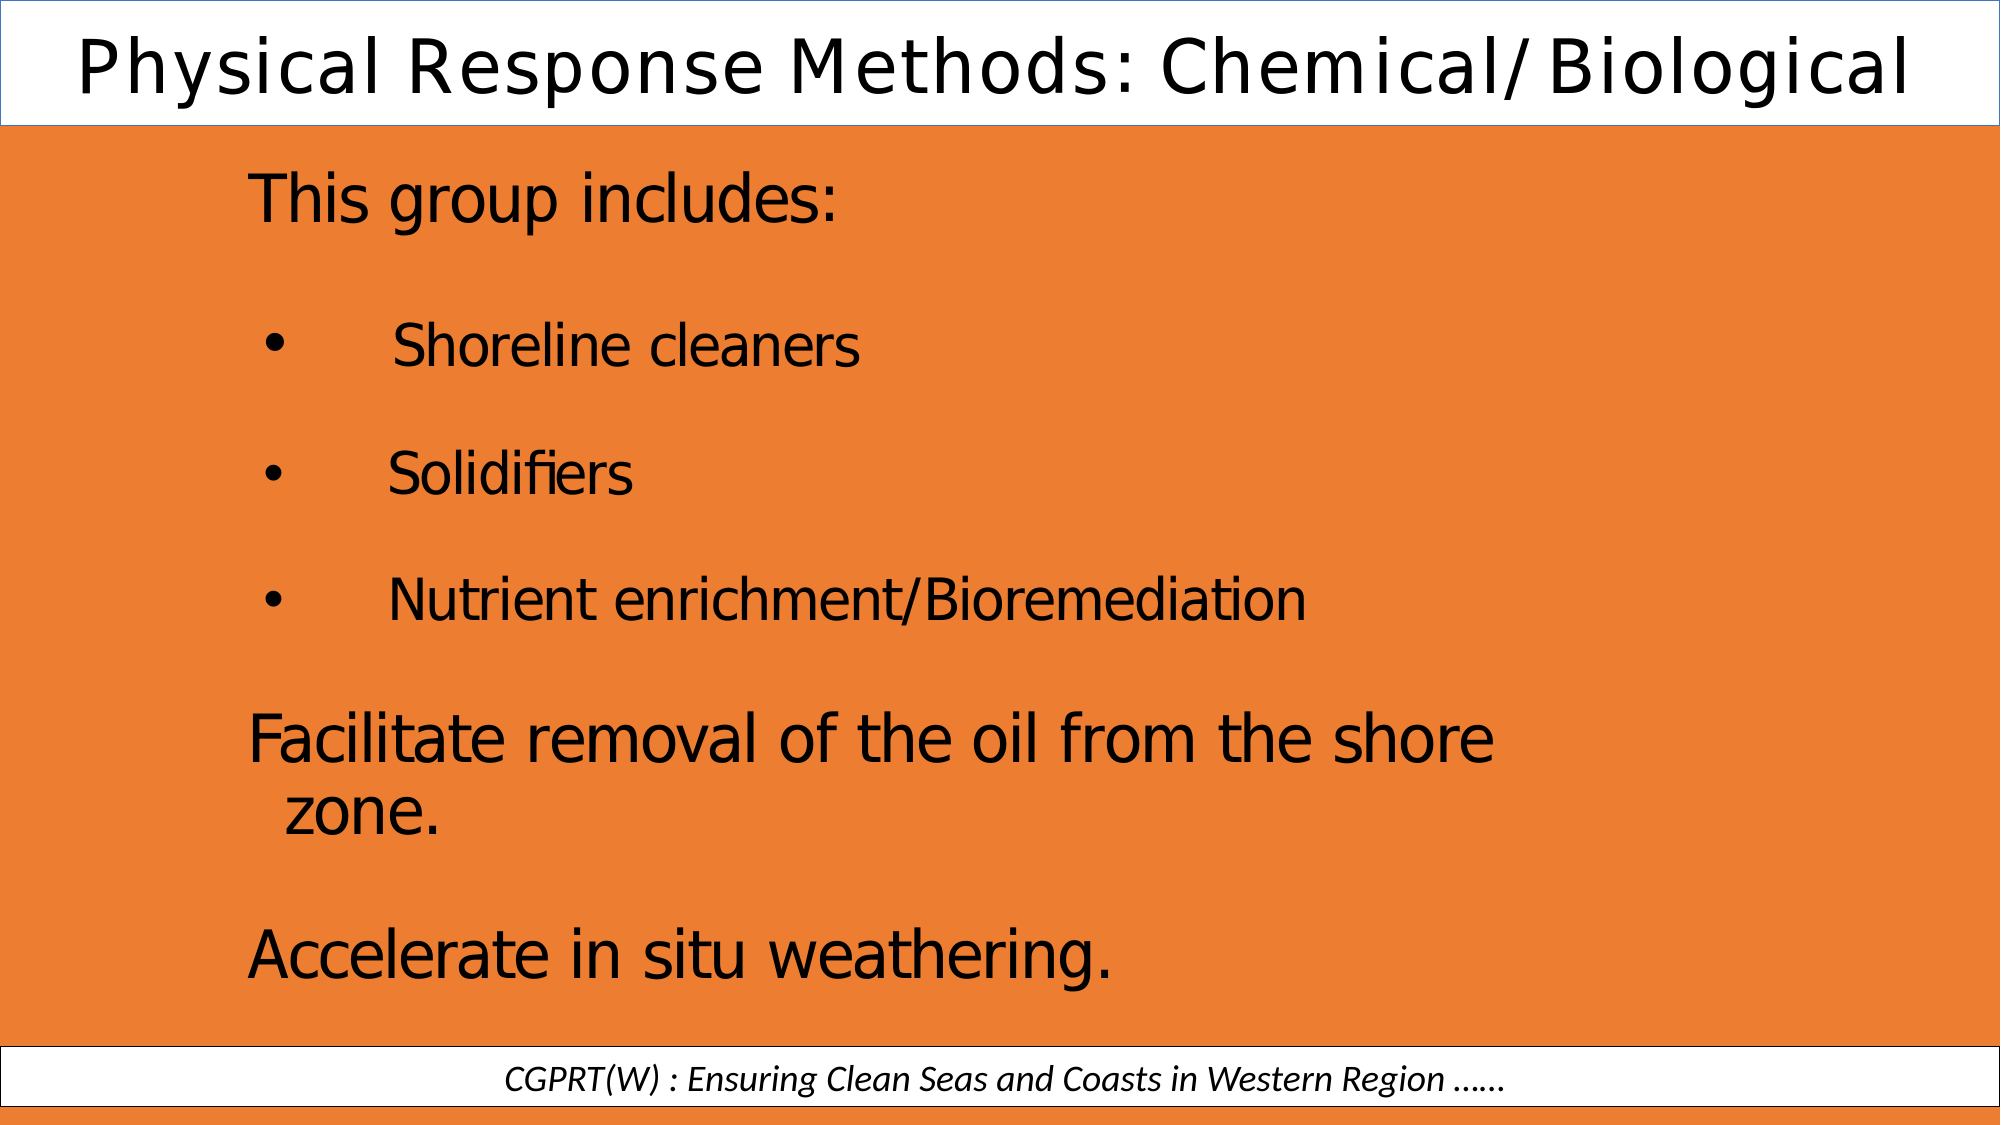

Physical Response Methods: Chemical/Biological
This group includes:

  Shoreline cleaners

  Solidifiers

  Nutrient enrichment/Bioremediation

Facilitate removal of the oil from the shore zone.

Accelerate in situ weathering.

 CGPRT(W) : Ensuring Clean Seas and Coasts in Western Region ……